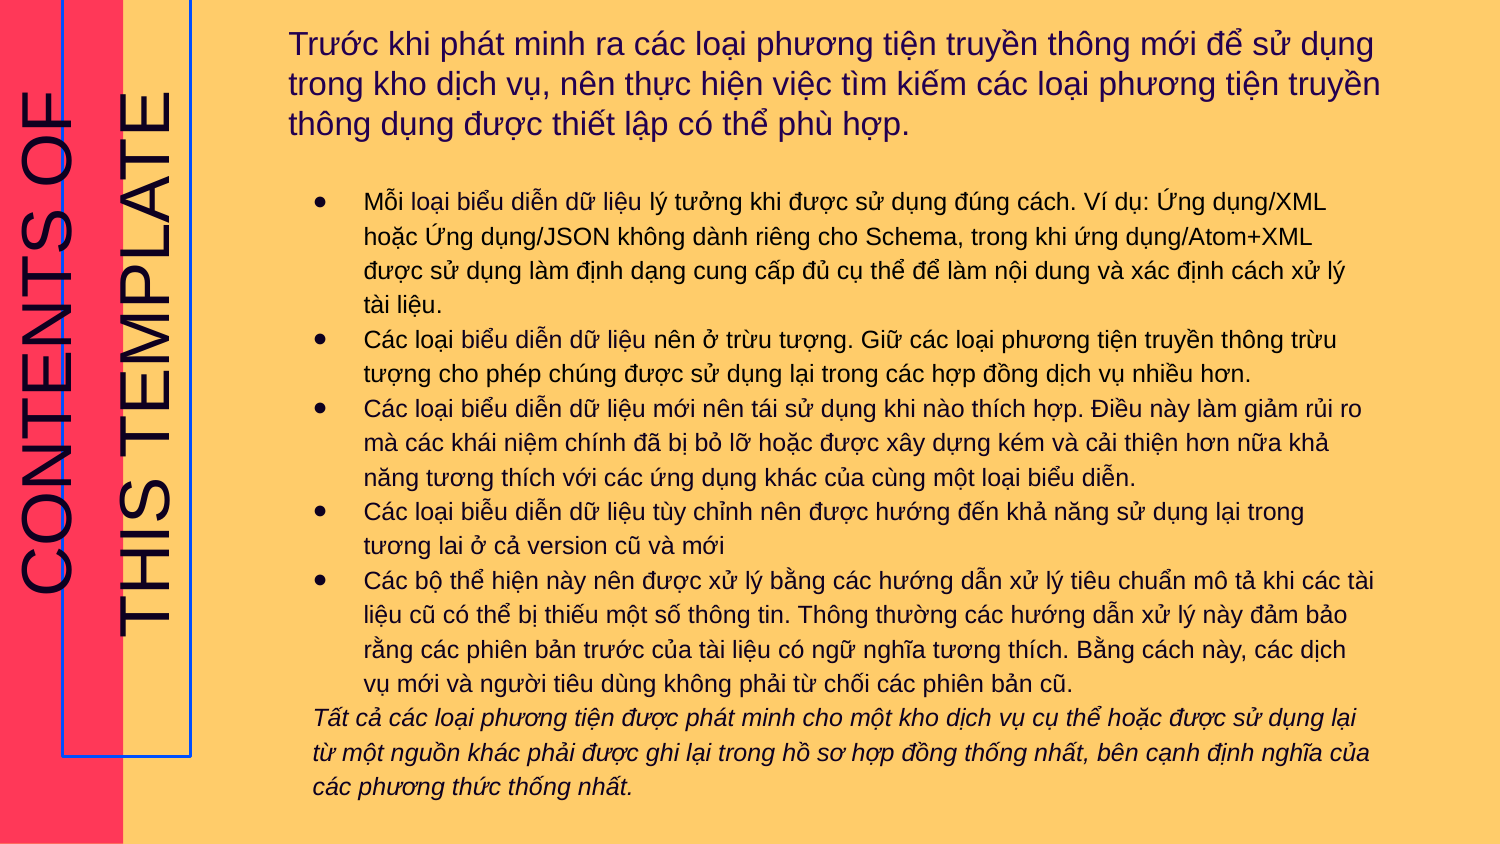

Trước khi phát minh ra các loại phương tiện truyền thông mới để sử dụng trong kho dịch vụ, nên thực hiện việc tìm kiếm các loại phương tiện truyền thông dụng được thiết lập có thể phù hợp.
Mỗi loại biểu diễn dữ liệu lý tưởng khi được sử dụng đúng cách. Ví dụ: Ứng dụng/XML hoặc Ứng dụng/JSON không dành riêng cho Schema, trong khi ứng dụng/Atom+XML được sử dụng làm định dạng cung cấp đủ cụ thể để làm nội dung và xác định cách xử lý tài liệu.
Các loại biểu diễn dữ liệu nên ở trừu tượng. Giữ các loại phương tiện truyền thông trừu tượng cho phép chúng được sử dụng lại trong các hợp đồng dịch vụ nhiều hơn.
Các loại biểu diễn dữ liệu mới nên tái sử dụng khi nào thích hợp. Điều này làm giảm rủi ro mà các khái niệm chính đã bị bỏ lỡ hoặc được xây dựng kém và cải thiện hơn nữa khả năng tương thích với các ứng dụng khác của cùng một loại biểu diễn.
Các loại biễu diễn dữ liệu tùy chỉnh nên được hướng đến khả năng sử dụng lại trong tương lai ở cả version cũ và mới
Các bộ thể hiện này nên được xử lý bằng các hướng dẫn xử lý tiêu chuẩn mô tả khi các tài liệu cũ có thể bị thiếu một số thông tin. Thông thường các hướng dẫn xử lý này đảm bảo rằng các phiên bản trước của tài liệu có ngữ nghĩa tương thích. Bằng cách này, các dịch vụ mới và người tiêu dùng không phải từ chối các phiên bản cũ.
Tất cả các loại phương tiện được phát minh cho một kho dịch vụ cụ thể hoặc được sử dụng lại từ một nguồn khác phải được ghi lại trong hồ sơ hợp đồng thống nhất, bên cạnh định nghĩa của các phương thức thống nhất.
# CONTENTS OF THIS TEMPLATE